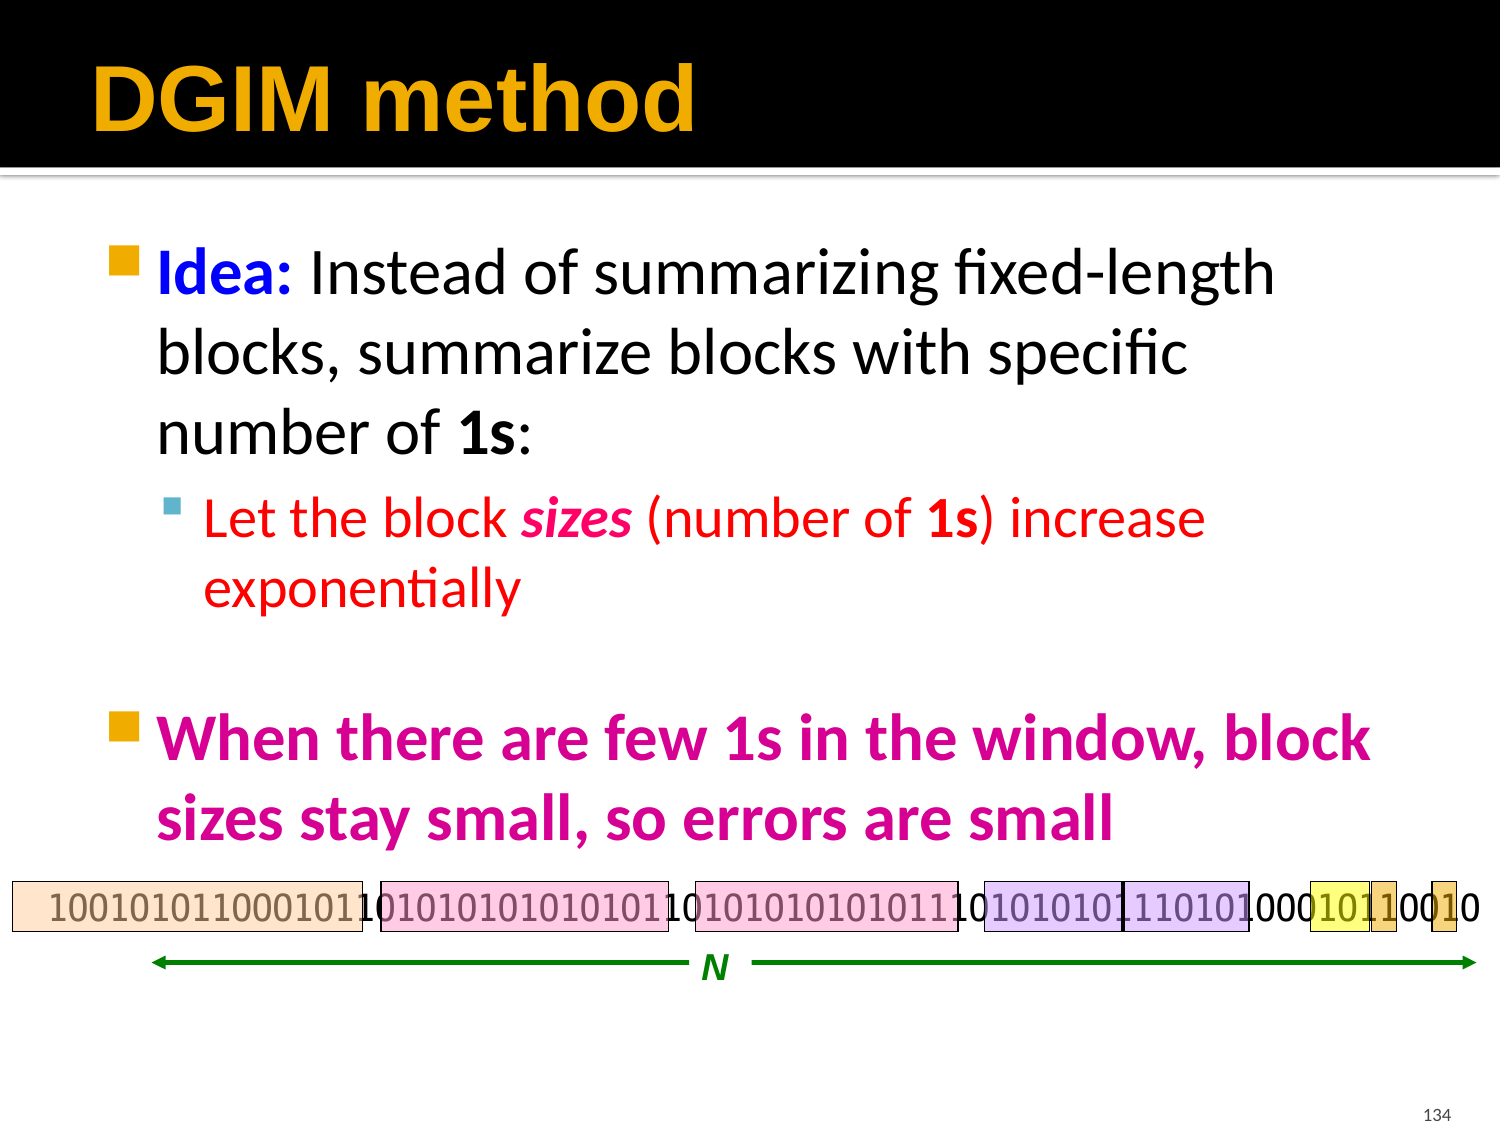

# DGIM method
Idea: Instead of summarizing fixed-length blocks, summarize blocks with specific number of 1s:
Let the block sizes (number of 1s) increase exponentially

When there are few 1s in the window, block sizes stay small, so errors are small
1001010110001011010101010101011010101010101110101010111010100010110010

N

134